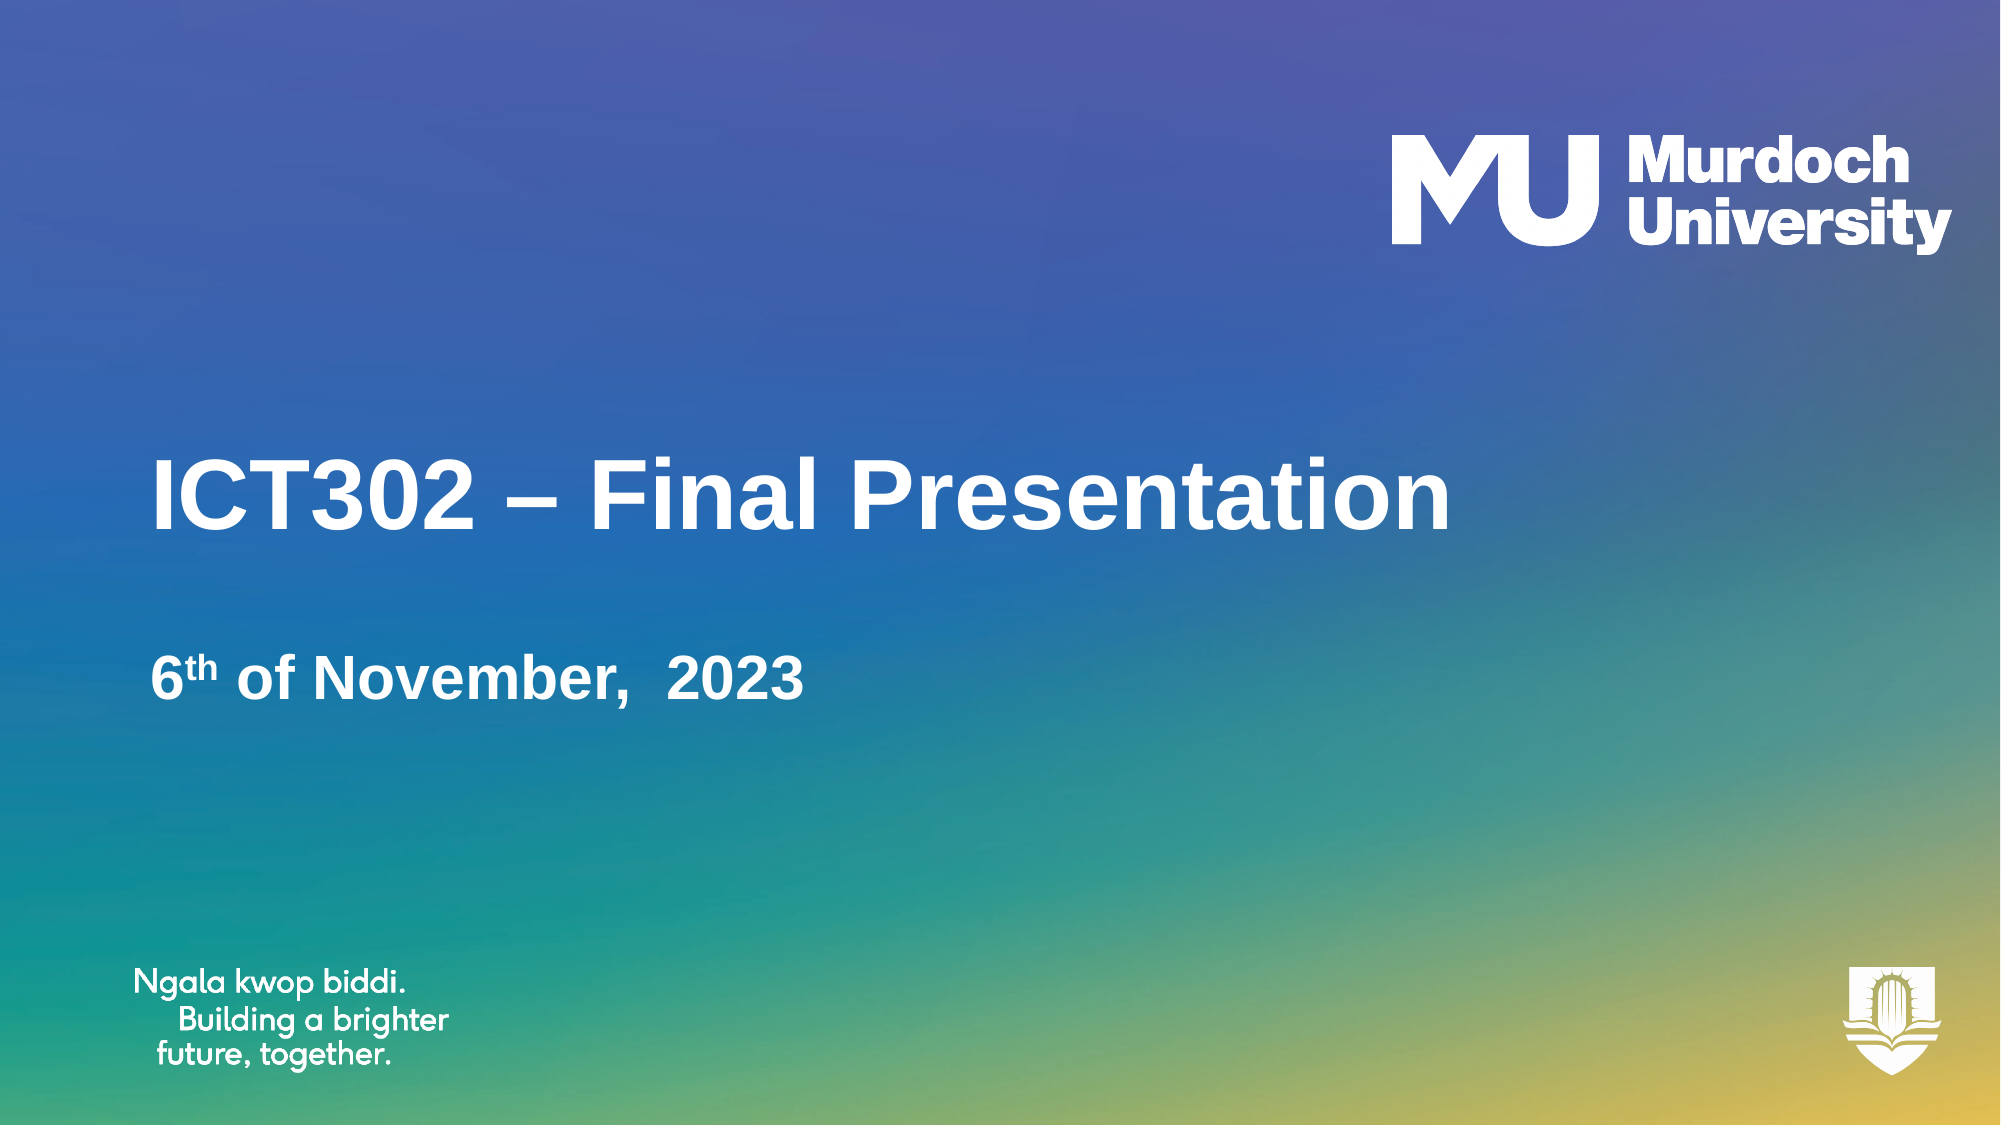

# ICT302 – Final Presentation
6th of November,  2023